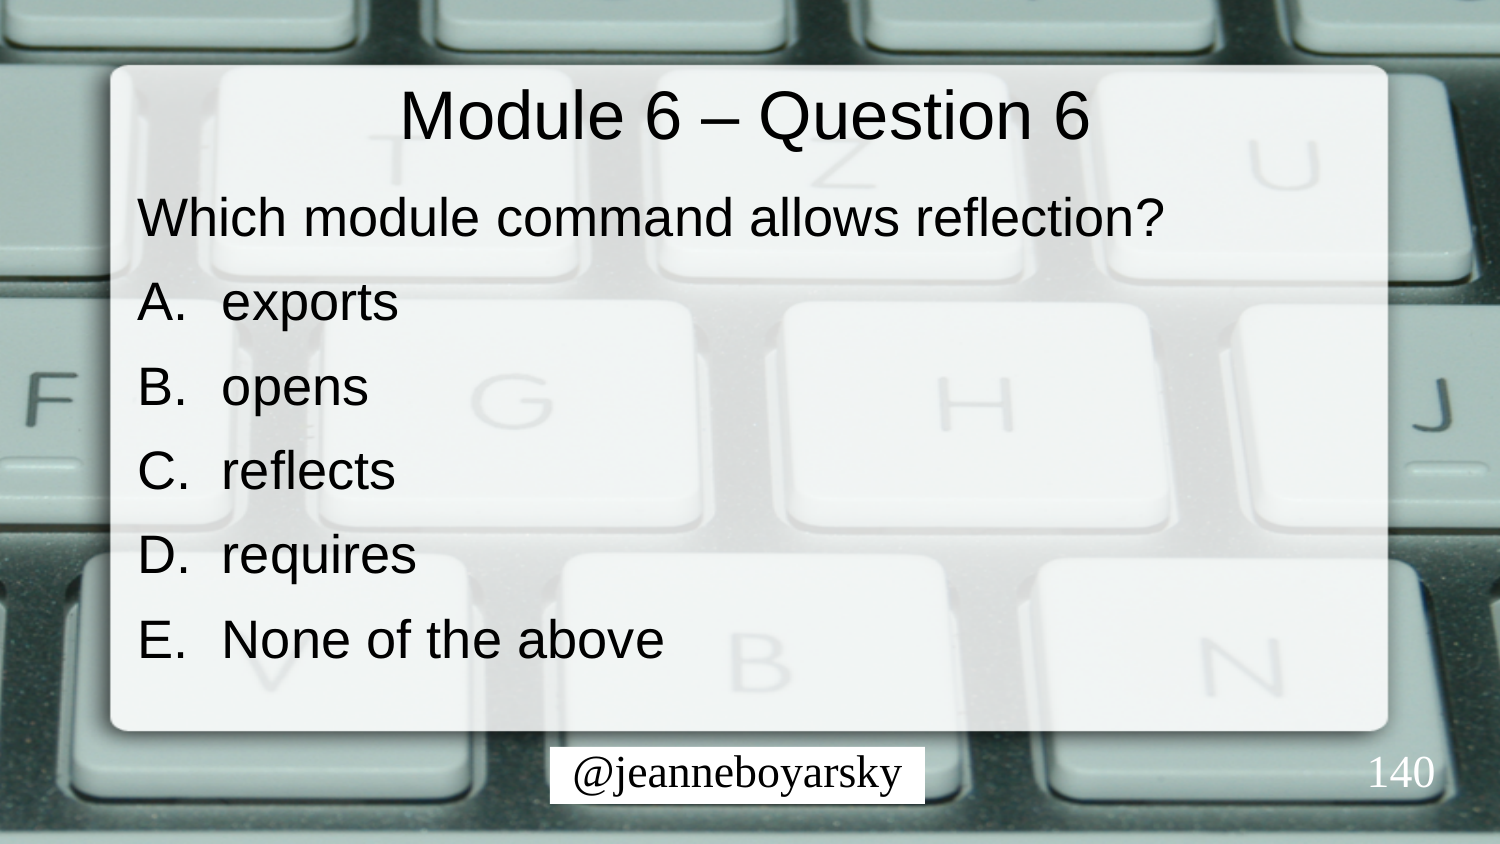

# Module 6 – Question 6
Which module command allows reflection?
exports
opens
reflects
requires
None of the above

140